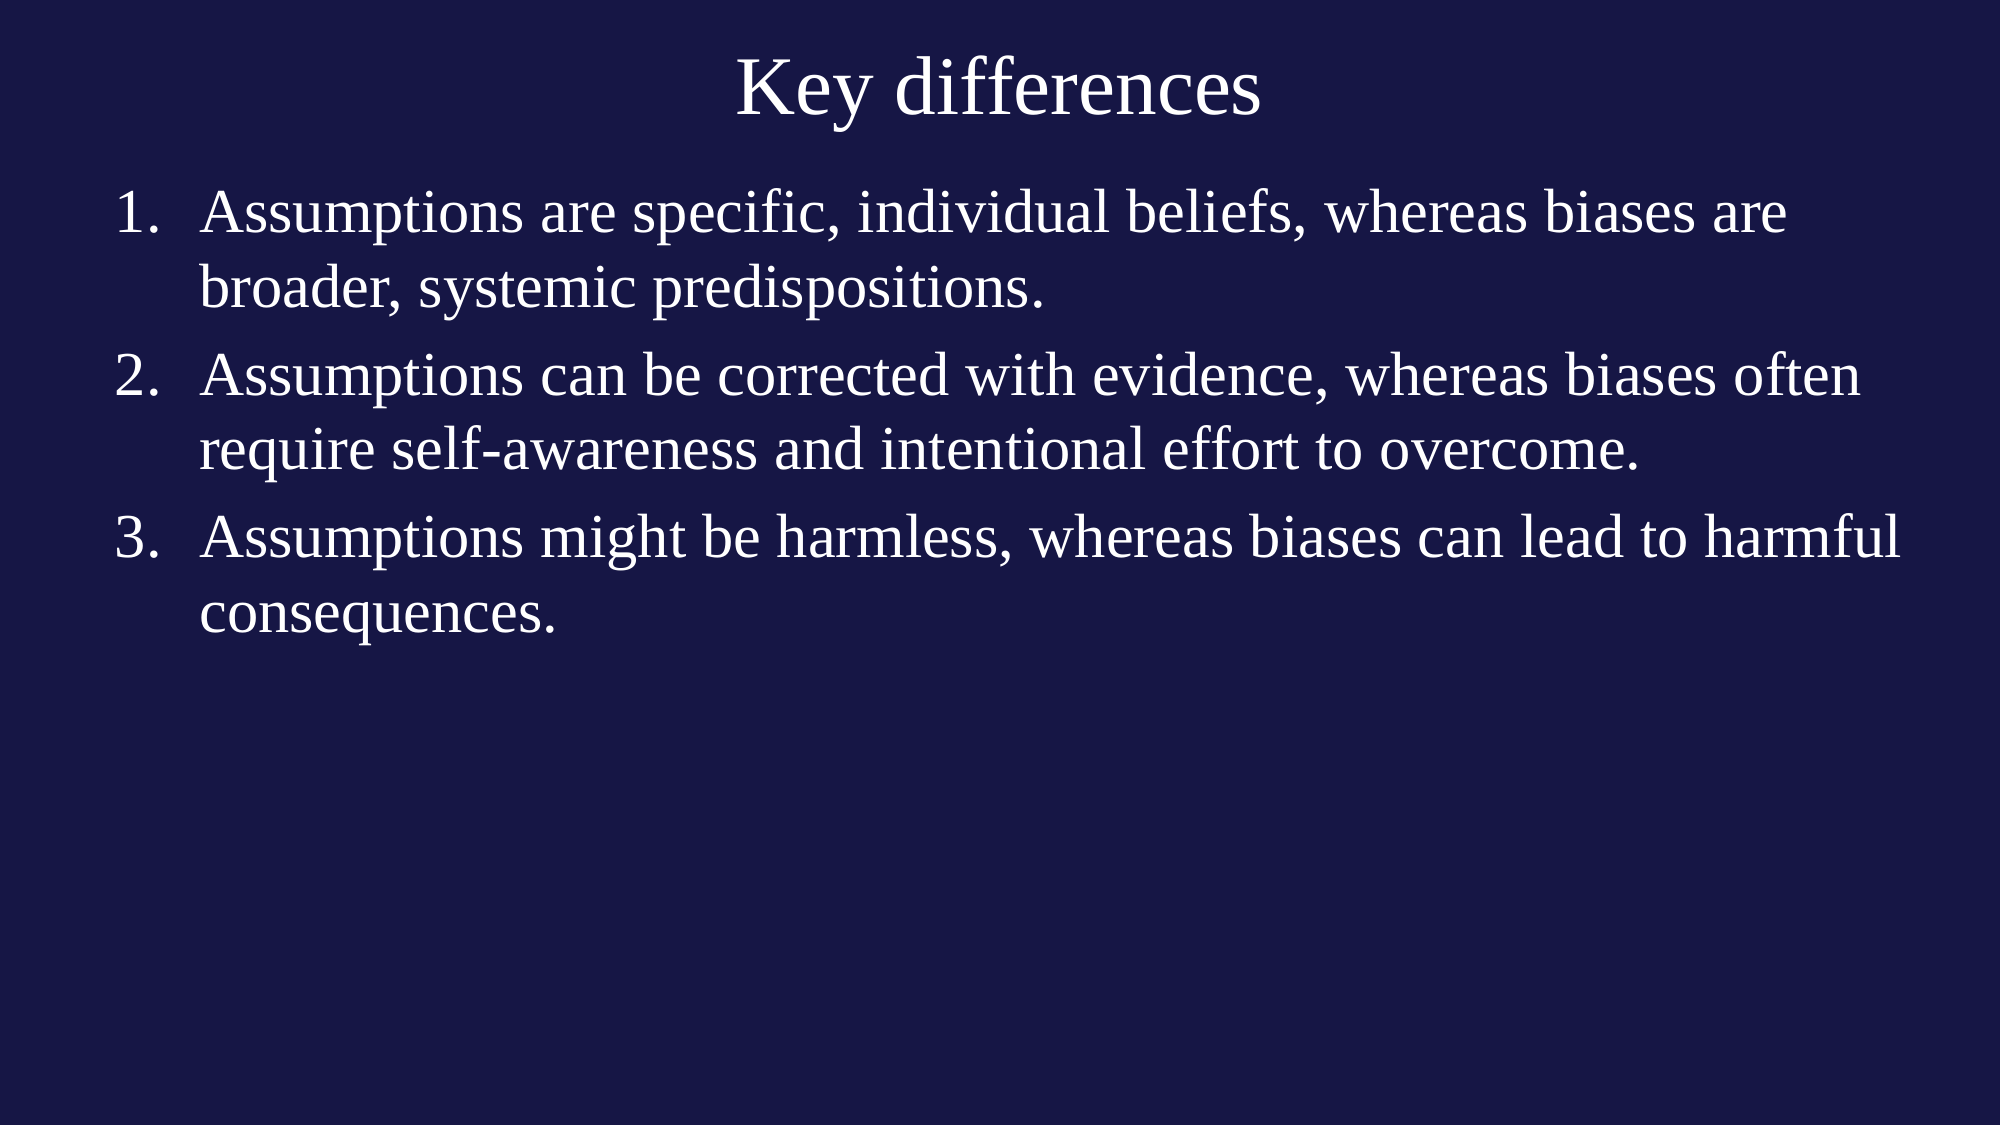

# Key differences
Assumptions are specific, individual beliefs, whereas biases are broader, systemic predispositions.
Assumptions can be corrected with evidence, whereas biases often require self-awareness and intentional effort to overcome.
Assumptions might be harmless, whereas biases can lead to harmful consequences.